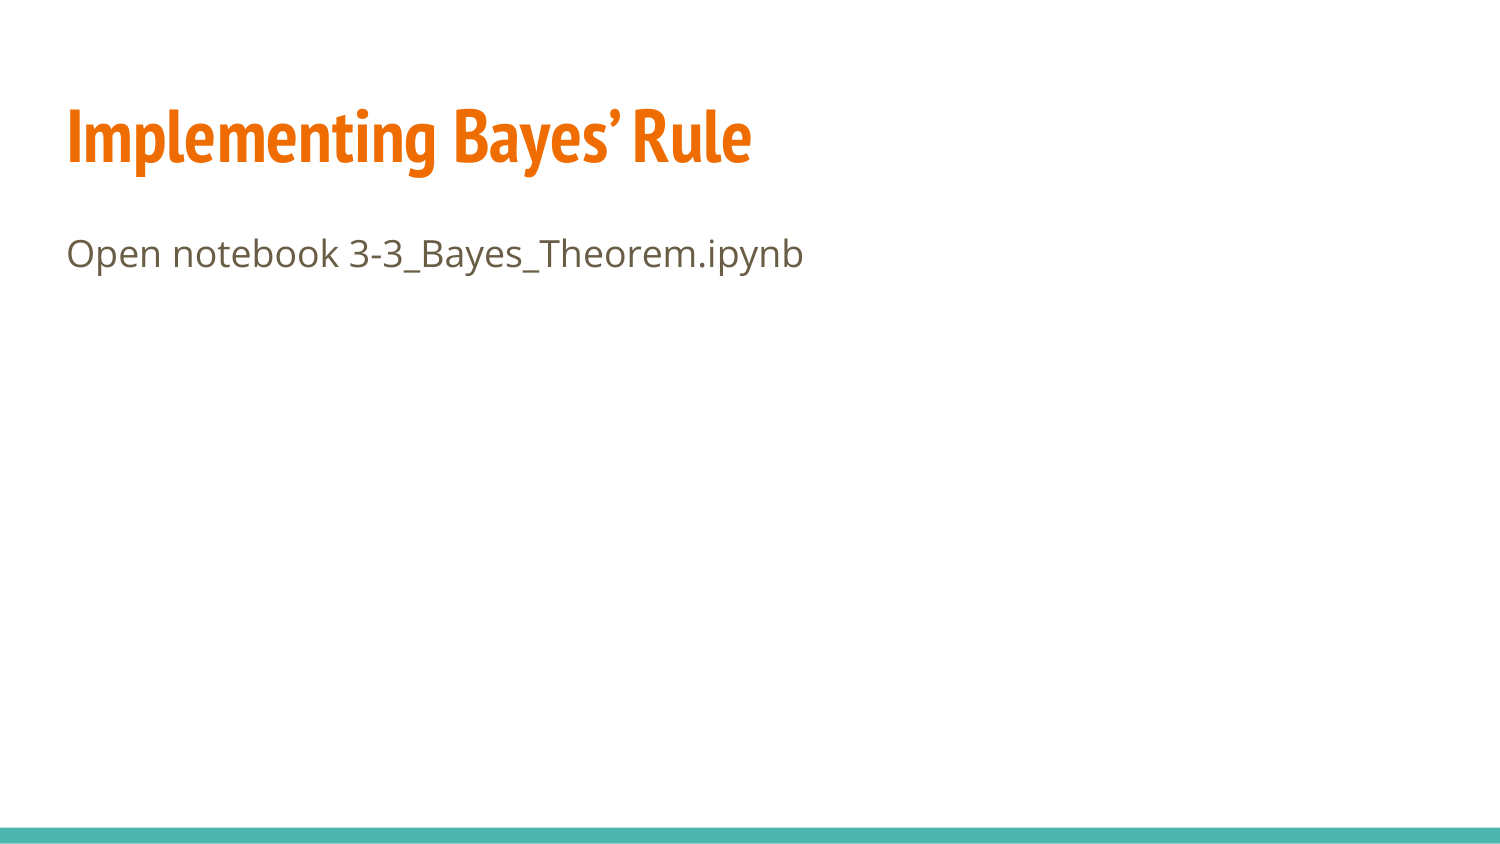

# Implementing Bayes’ Rule
Open notebook 3-3_Bayes_Theorem.ipynb